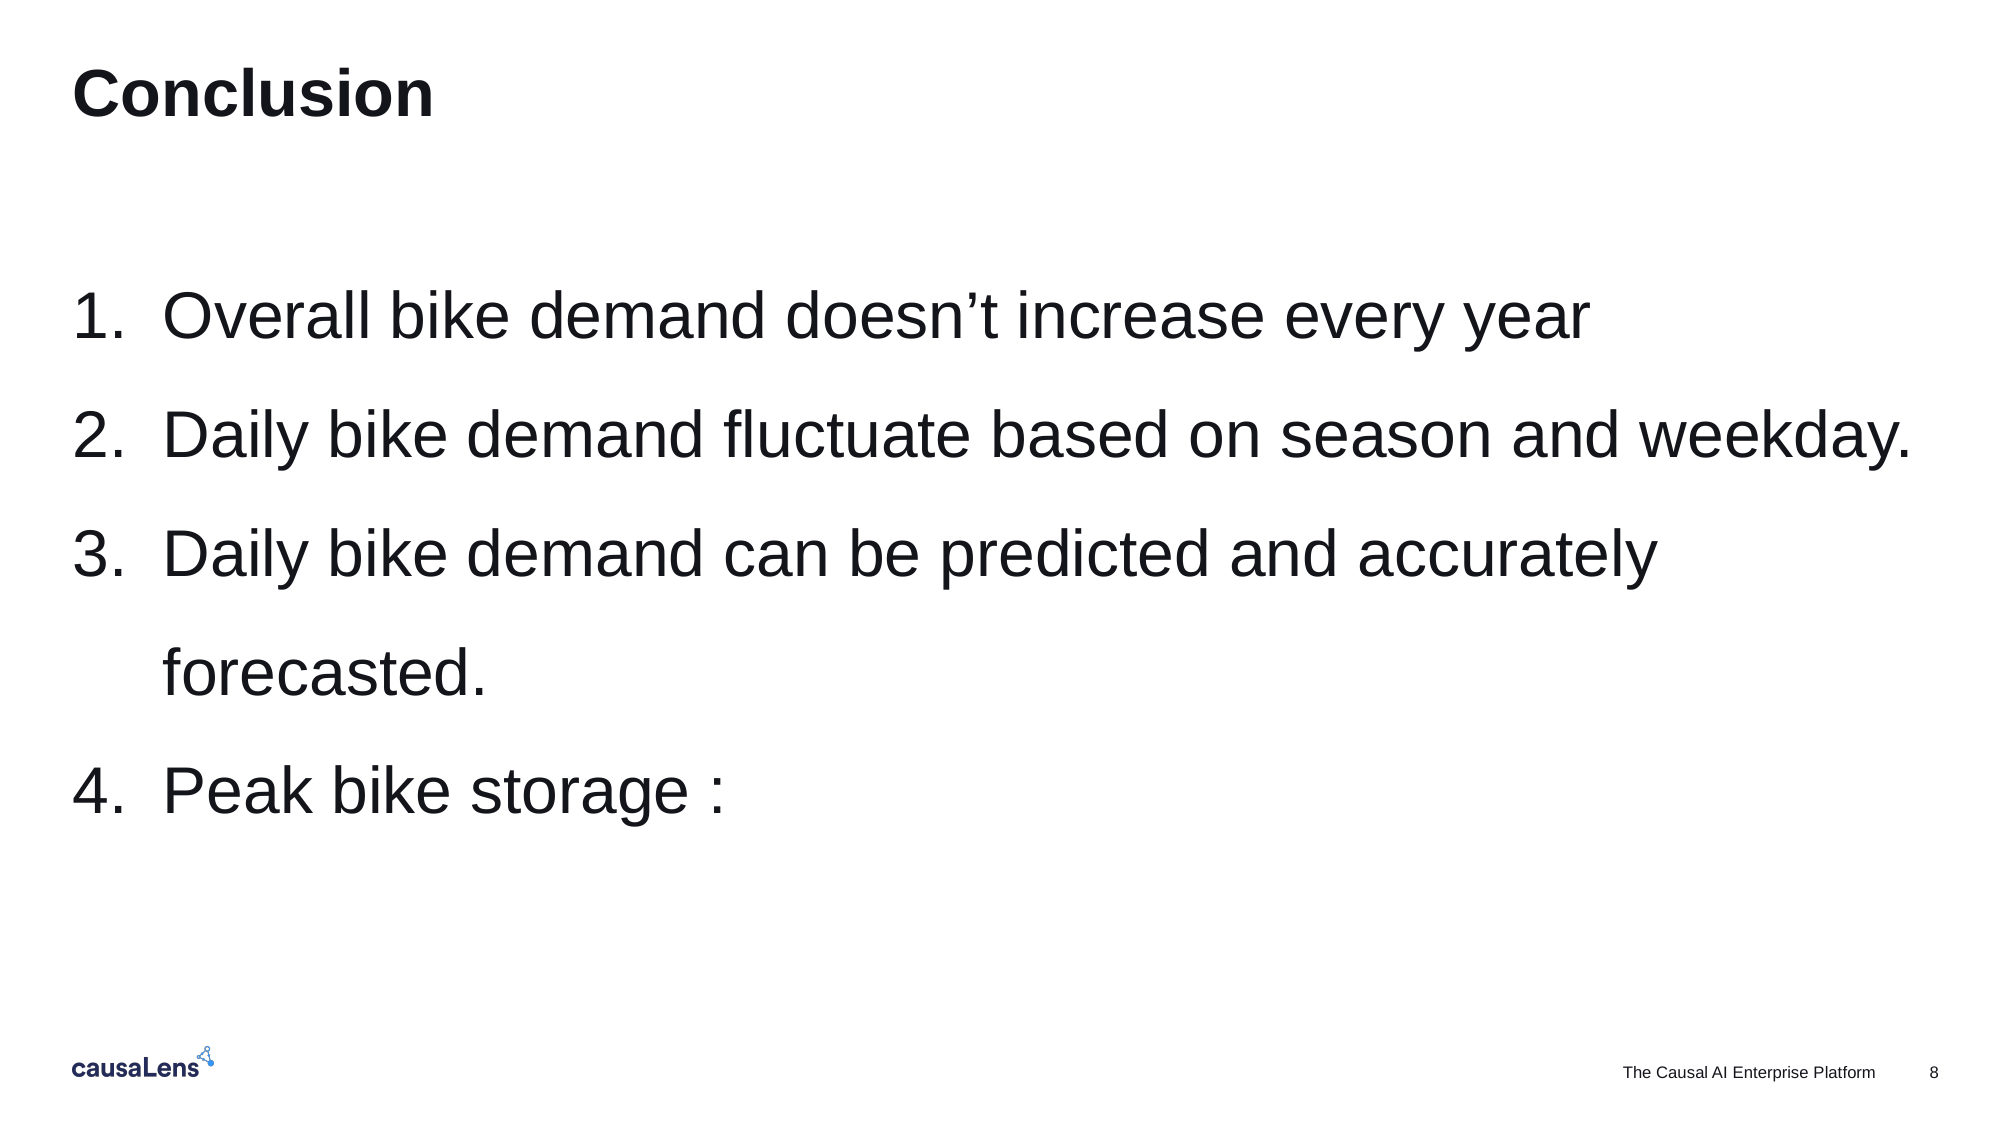

# Conclusion
Overall bike demand doesn’t increase every year
Daily bike demand fluctuate based on season and weekday.
Daily bike demand can be predicted and accurately forecasted.
Peak bike storage :

8